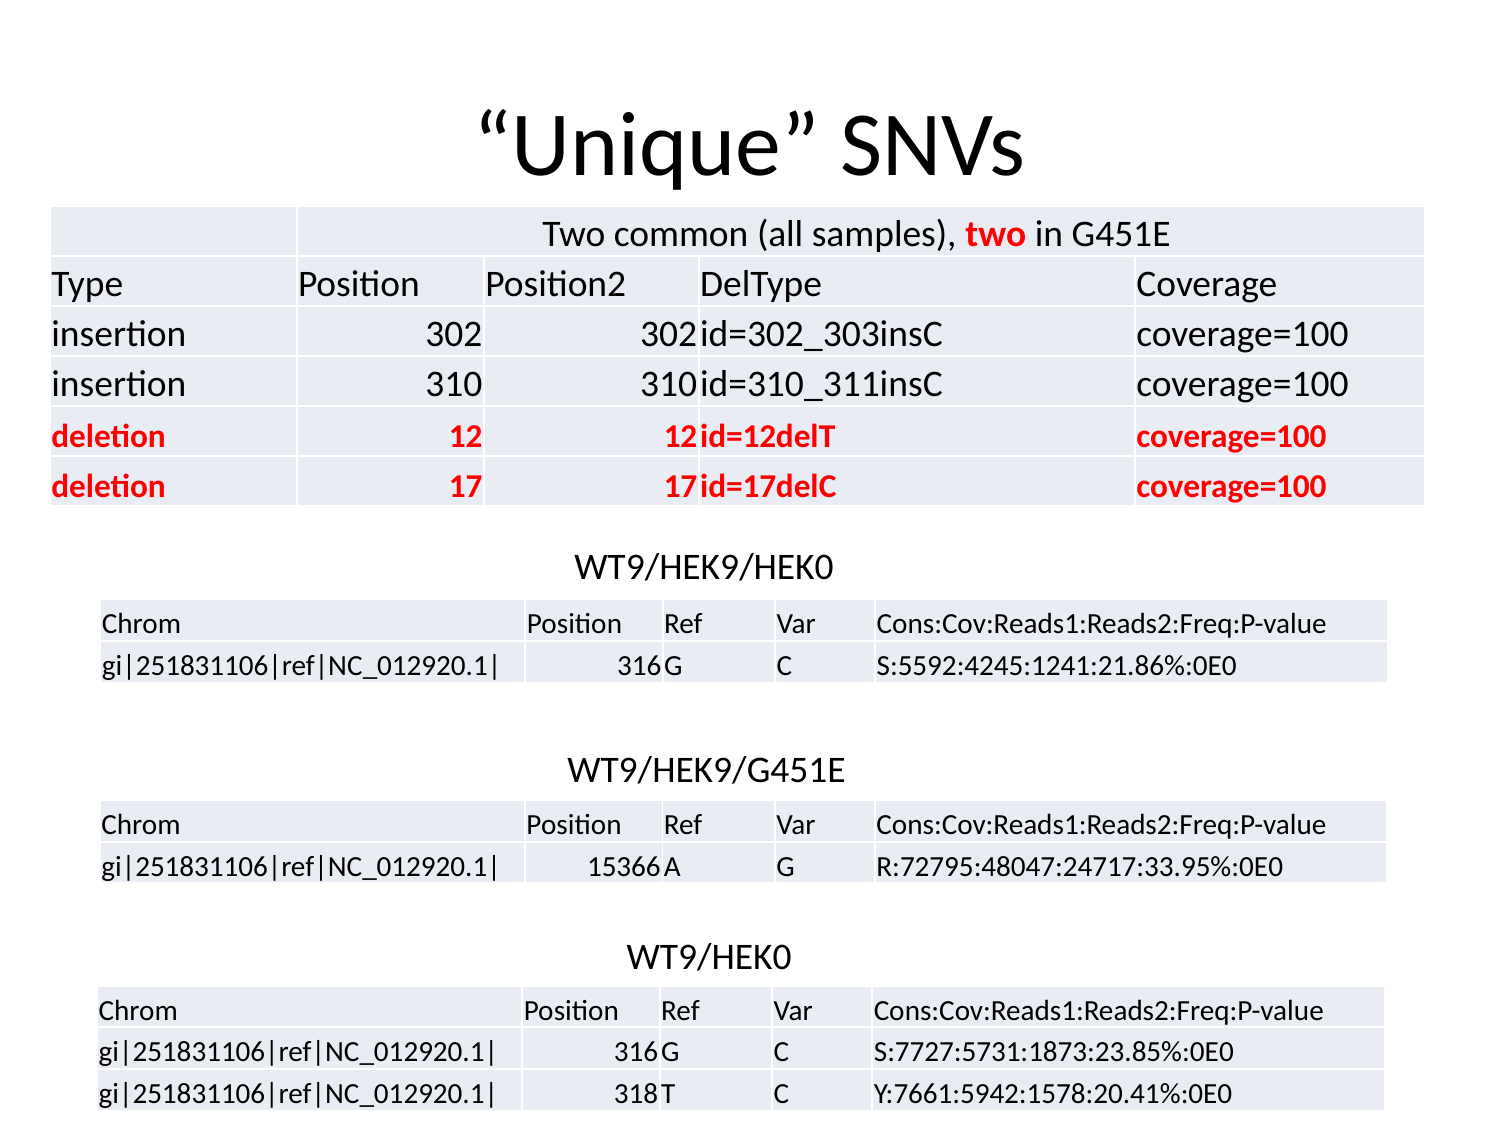

# “Unique” SNVs
|  | Two common (all samples), two in G451E |  |  |  |
| --- | --- | --- | --- | --- |
| Type | Position | Position2 | DelType | Coverage |
| insertion | 302 | 302 | id=302\_303insC | coverage=100 |
| insertion | 310 | 310 | id=310\_311insC | coverage=100 |
| deletion | 12 | 12 | id=12delT | coverage=100 |
| deletion | 17 | 17 | id=17delC | coverage=100 |
WT9/HEK9/HEK0
| Chrom | Position | Ref | Var | Cons:Cov:Reads1:Reads2:Freq:P-value |
| --- | --- | --- | --- | --- |
| gi|251831106|ref|NC\_012920.1| | 316 | G | C | S:5592:4245:1241:21.86%:0E0 |
WT9/HEK9/G451E
| Chrom | Position | Ref | Var | Cons:Cov:Reads1:Reads2:Freq:P-value |
| --- | --- | --- | --- | --- |
| gi|251831106|ref|NC\_012920.1| | 15366 | A | G | R:72795:48047:24717:33.95%:0E0 |
WT9/HEK0
| Chrom | Position | Ref | Var | Cons:Cov:Reads1:Reads2:Freq:P-value |
| --- | --- | --- | --- | --- |
| gi|251831106|ref|NC\_012920.1| | 316 | G | C | S:7727:5731:1873:23.85%:0E0 |
| gi|251831106|ref|NC\_012920.1| | 318 | T | C | Y:7661:5942:1578:20.41%:0E0 |